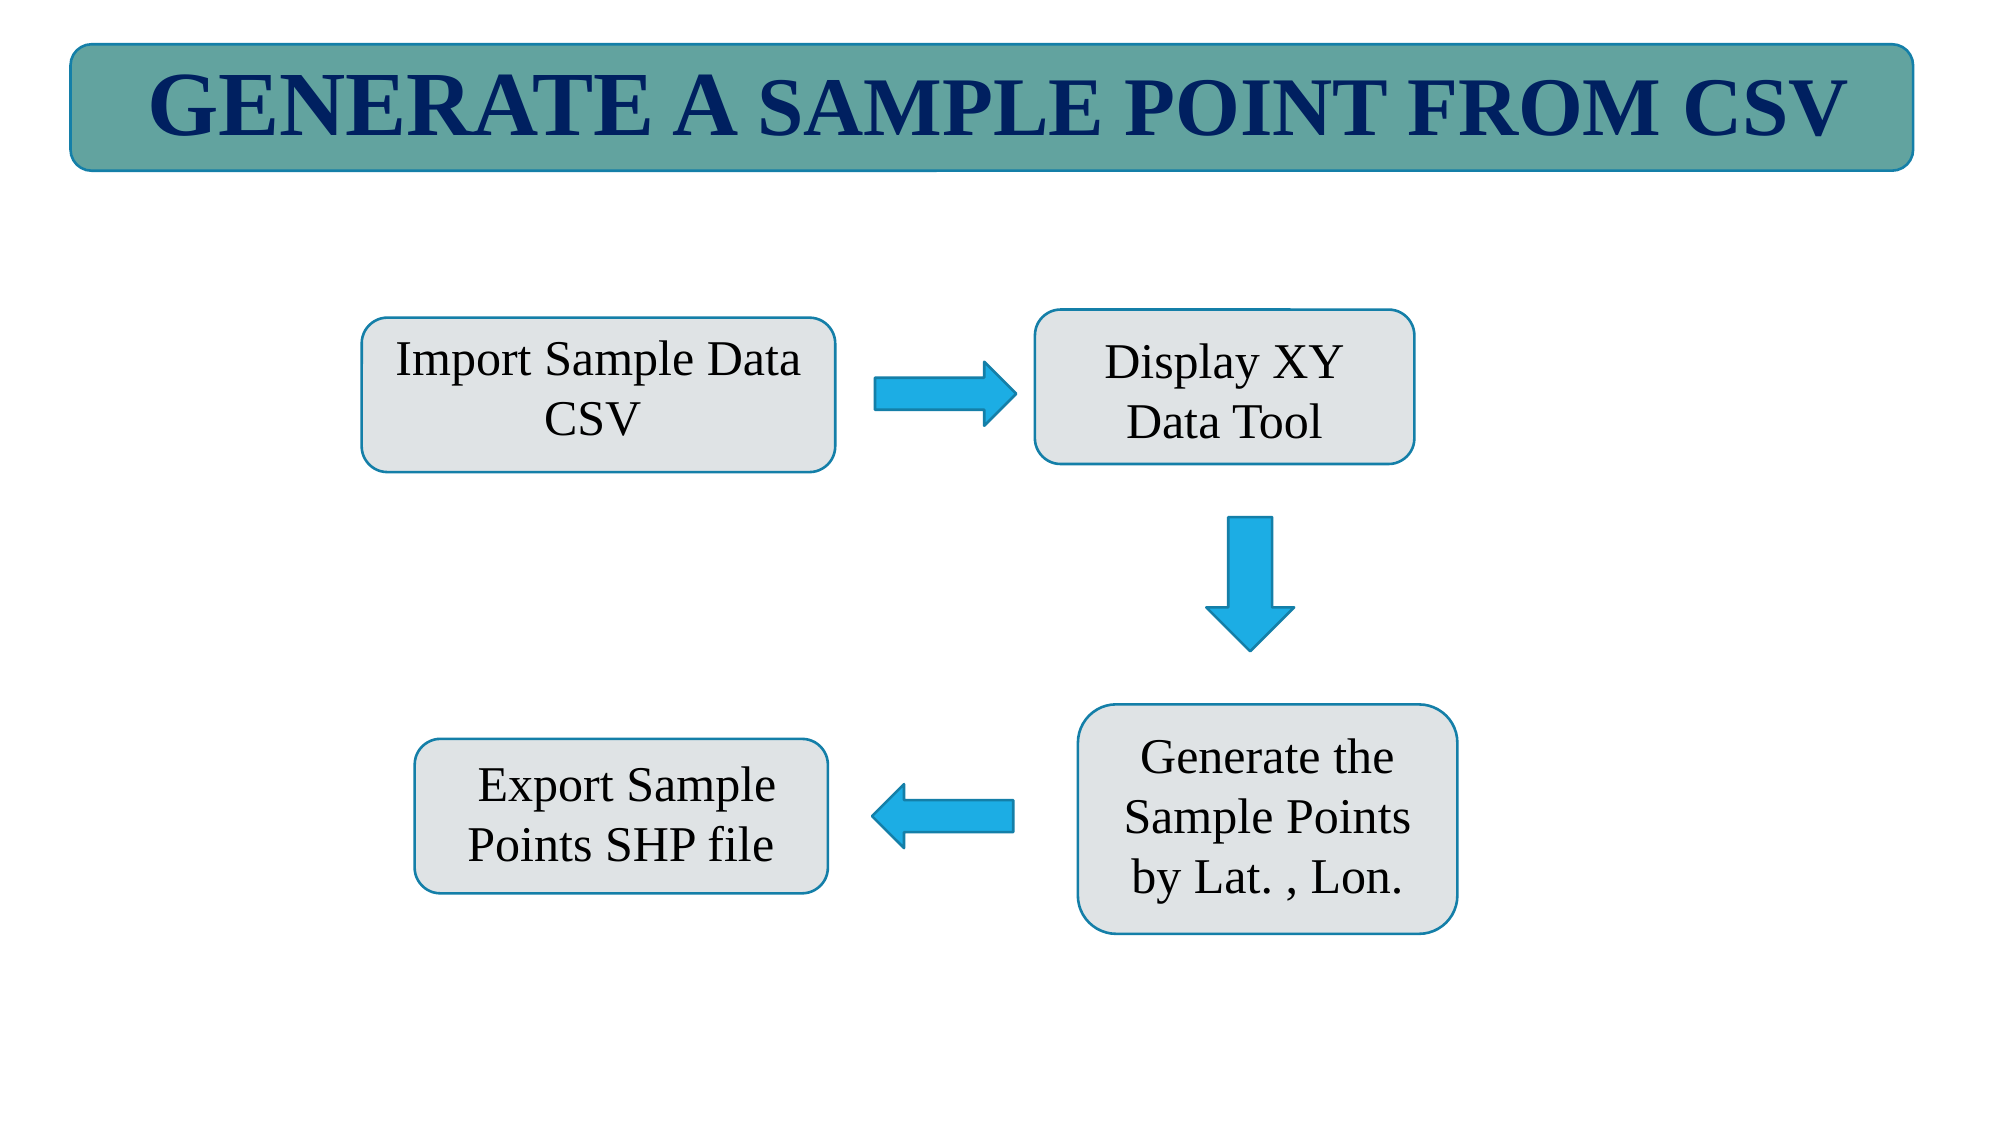

GENERATE A SAMPLE POINT FROM CSV

Import Sample Data CSV

Display XY
Data Tool

Generate the Sample Points by Lat. , Lon.

Export Sample Points SHP file